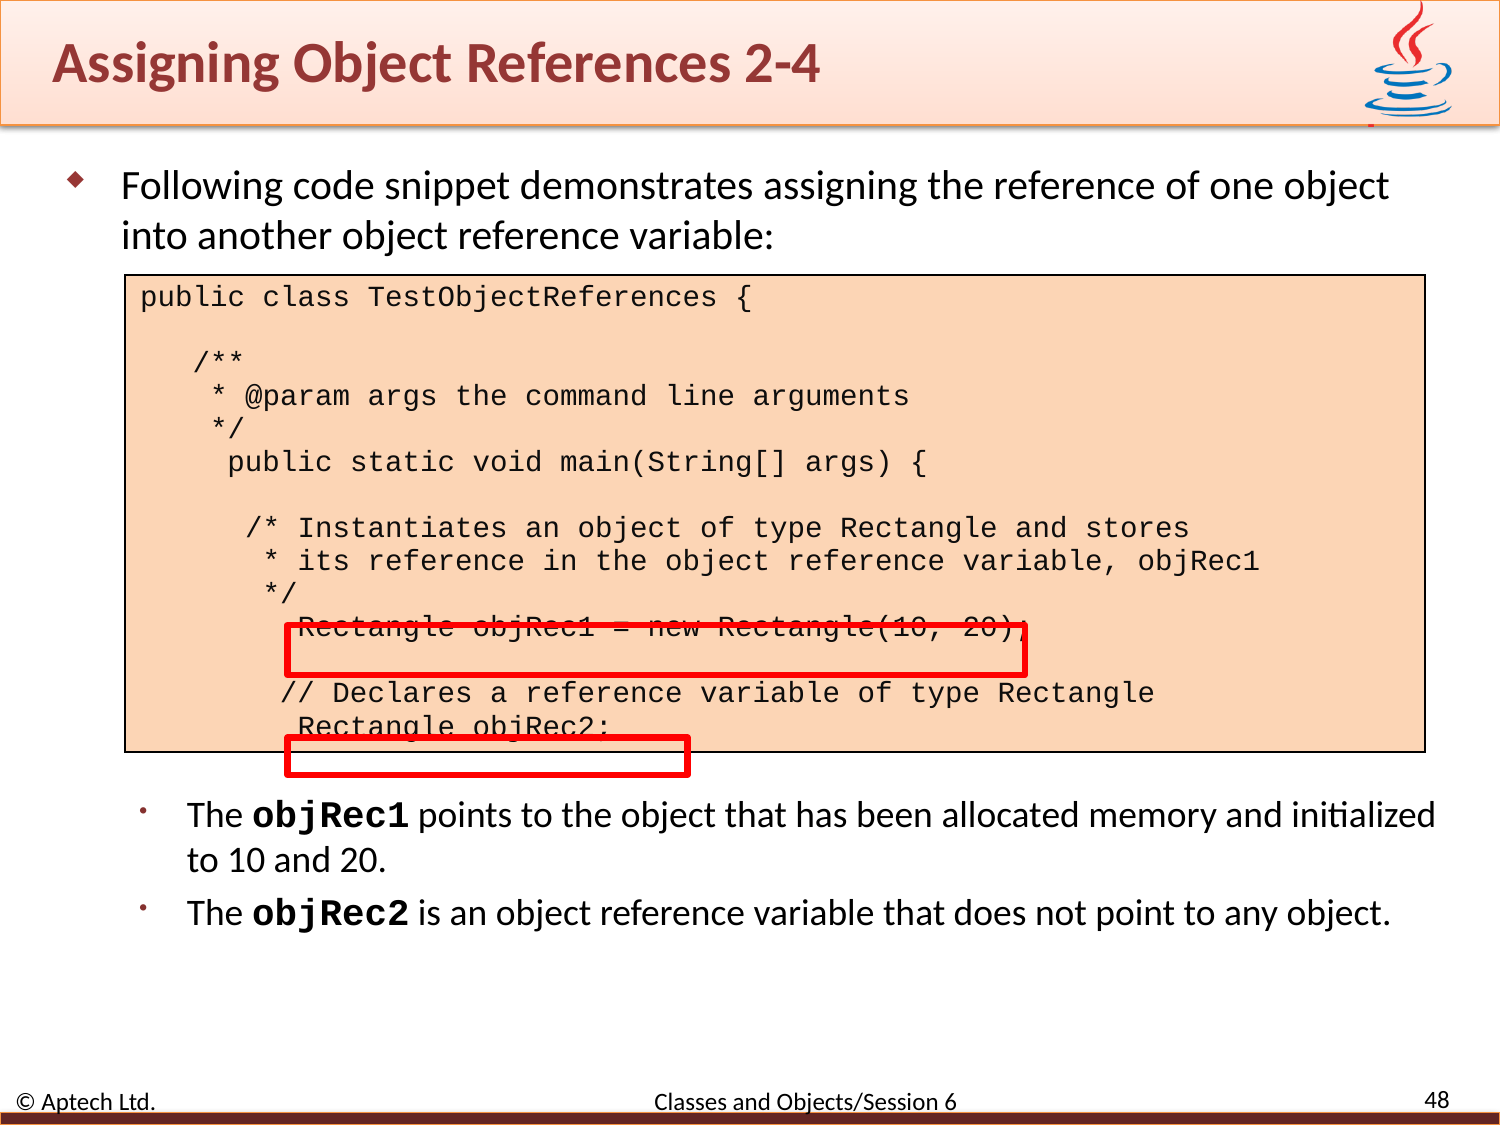

# Assigning Object References 2-4
Following code snippet demonstrates assigning the reference of one object into another object reference variable:

The objRec1 points to the object that has been allocated memory and initialized to 10 and 20.
The objRec2 is an object reference variable that does not point to any object.

| public class TestObjectReferences { /\*\* \* @param args the command line arguments \*/ public static void main(String[] args) { /\* Instantiates an object of type Rectangle and stores \* its reference in the object reference variable, objRec1 \*/ Rectangle objRec1 = new Rectangle(10, 20); // Declares a reference variable of type Rectangle Rectangle objRec2; |
| --- |

48
© Aptech Ltd.                                                                                       Classes and Objects/Session 6